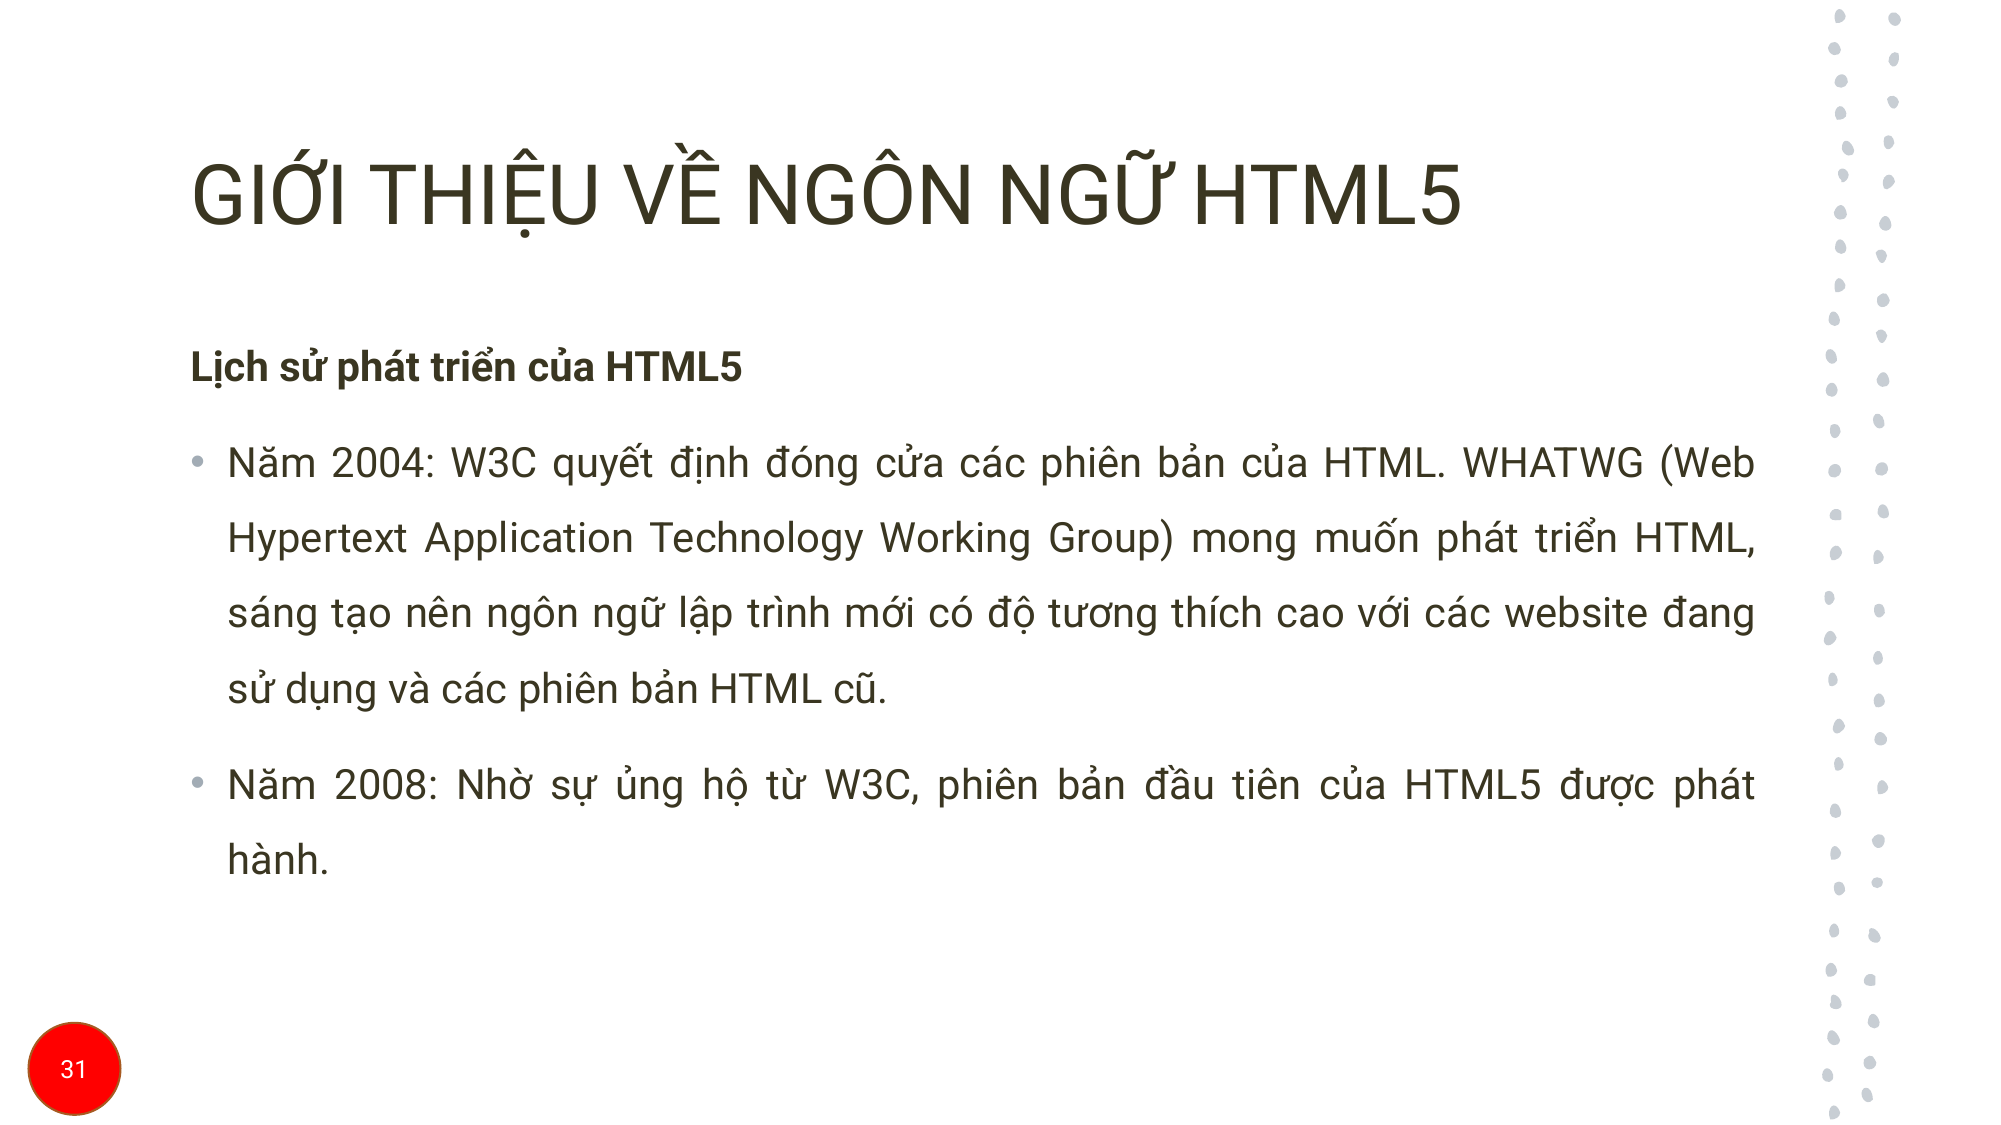

# GIỚI THIỆU VỀ NGÔN NGỮ HTML5
Lịch sử phát triển của HTML5
Năm 2004: W3C quyết định đóng cửa các phiên bản của HTML. WHATWG (Web Hypertext Application Technology Working Group) mong muốn phát triển HTML, sáng tạo nên ngôn ngữ lập trình mới có độ tương thích cao với các website đang sử dụng và các phiên bản HTML cũ.
Năm 2008: Nhờ sự ủng hộ từ W3C, phiên bản đầu tiên của HTML5 được phát hành.
31